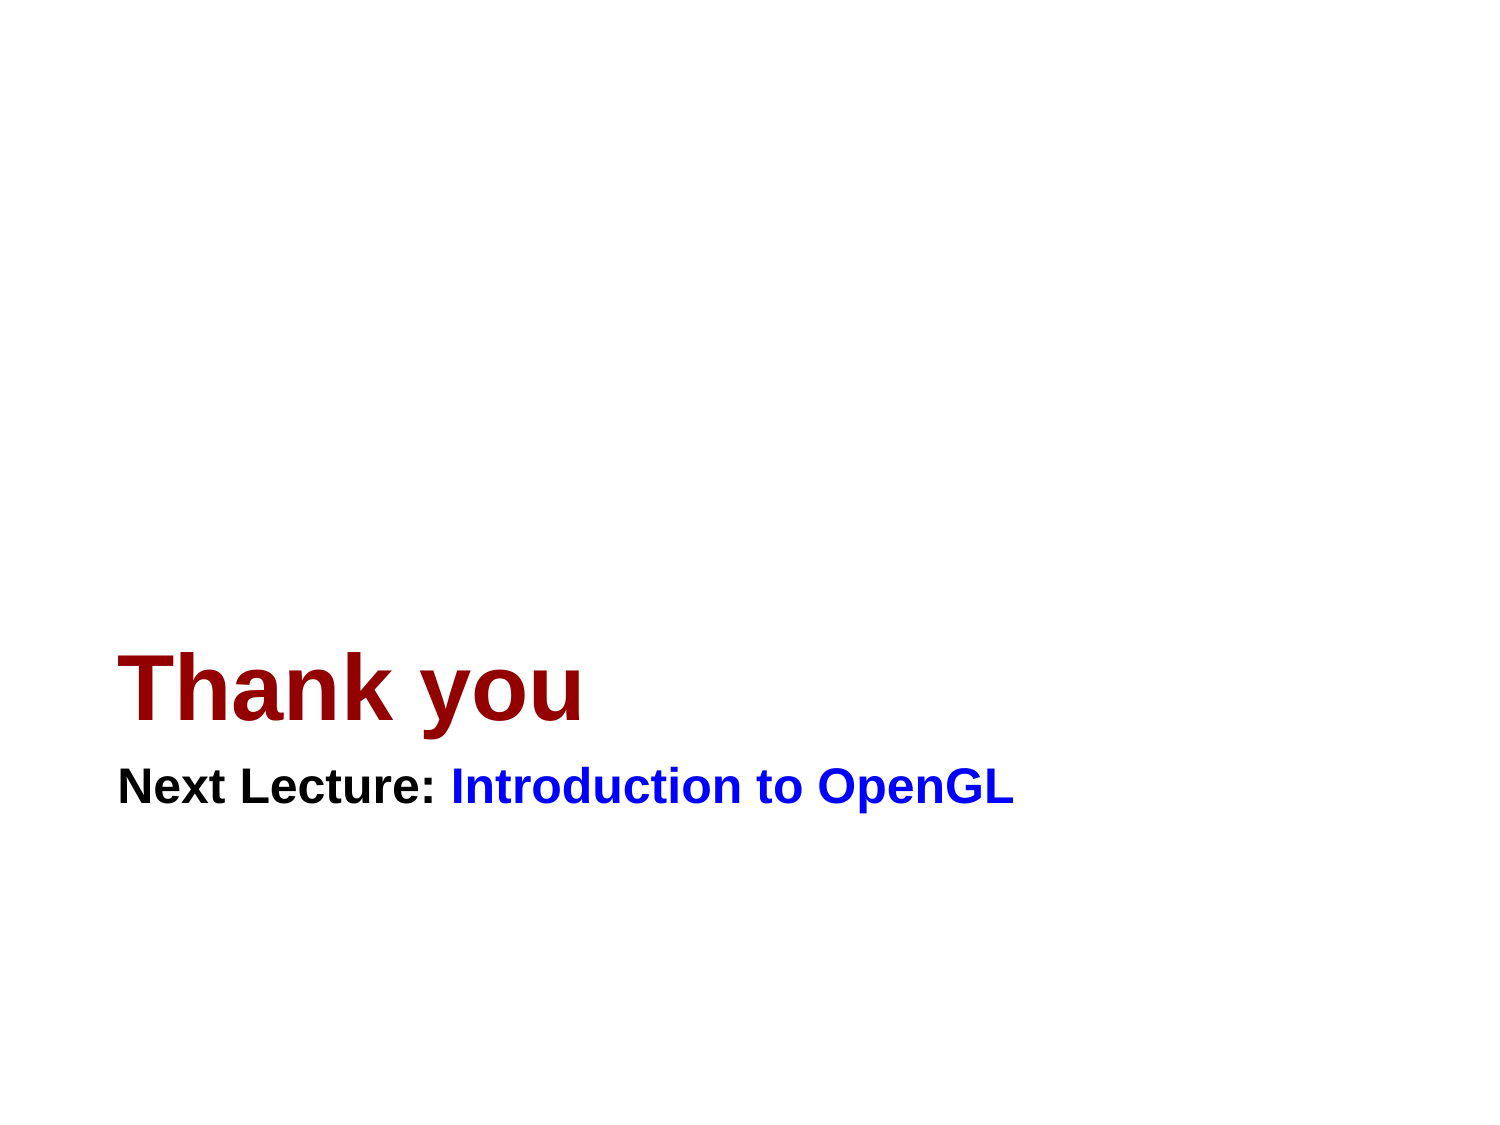

# Thank you
Next Lecture: Introduction to OpenGL